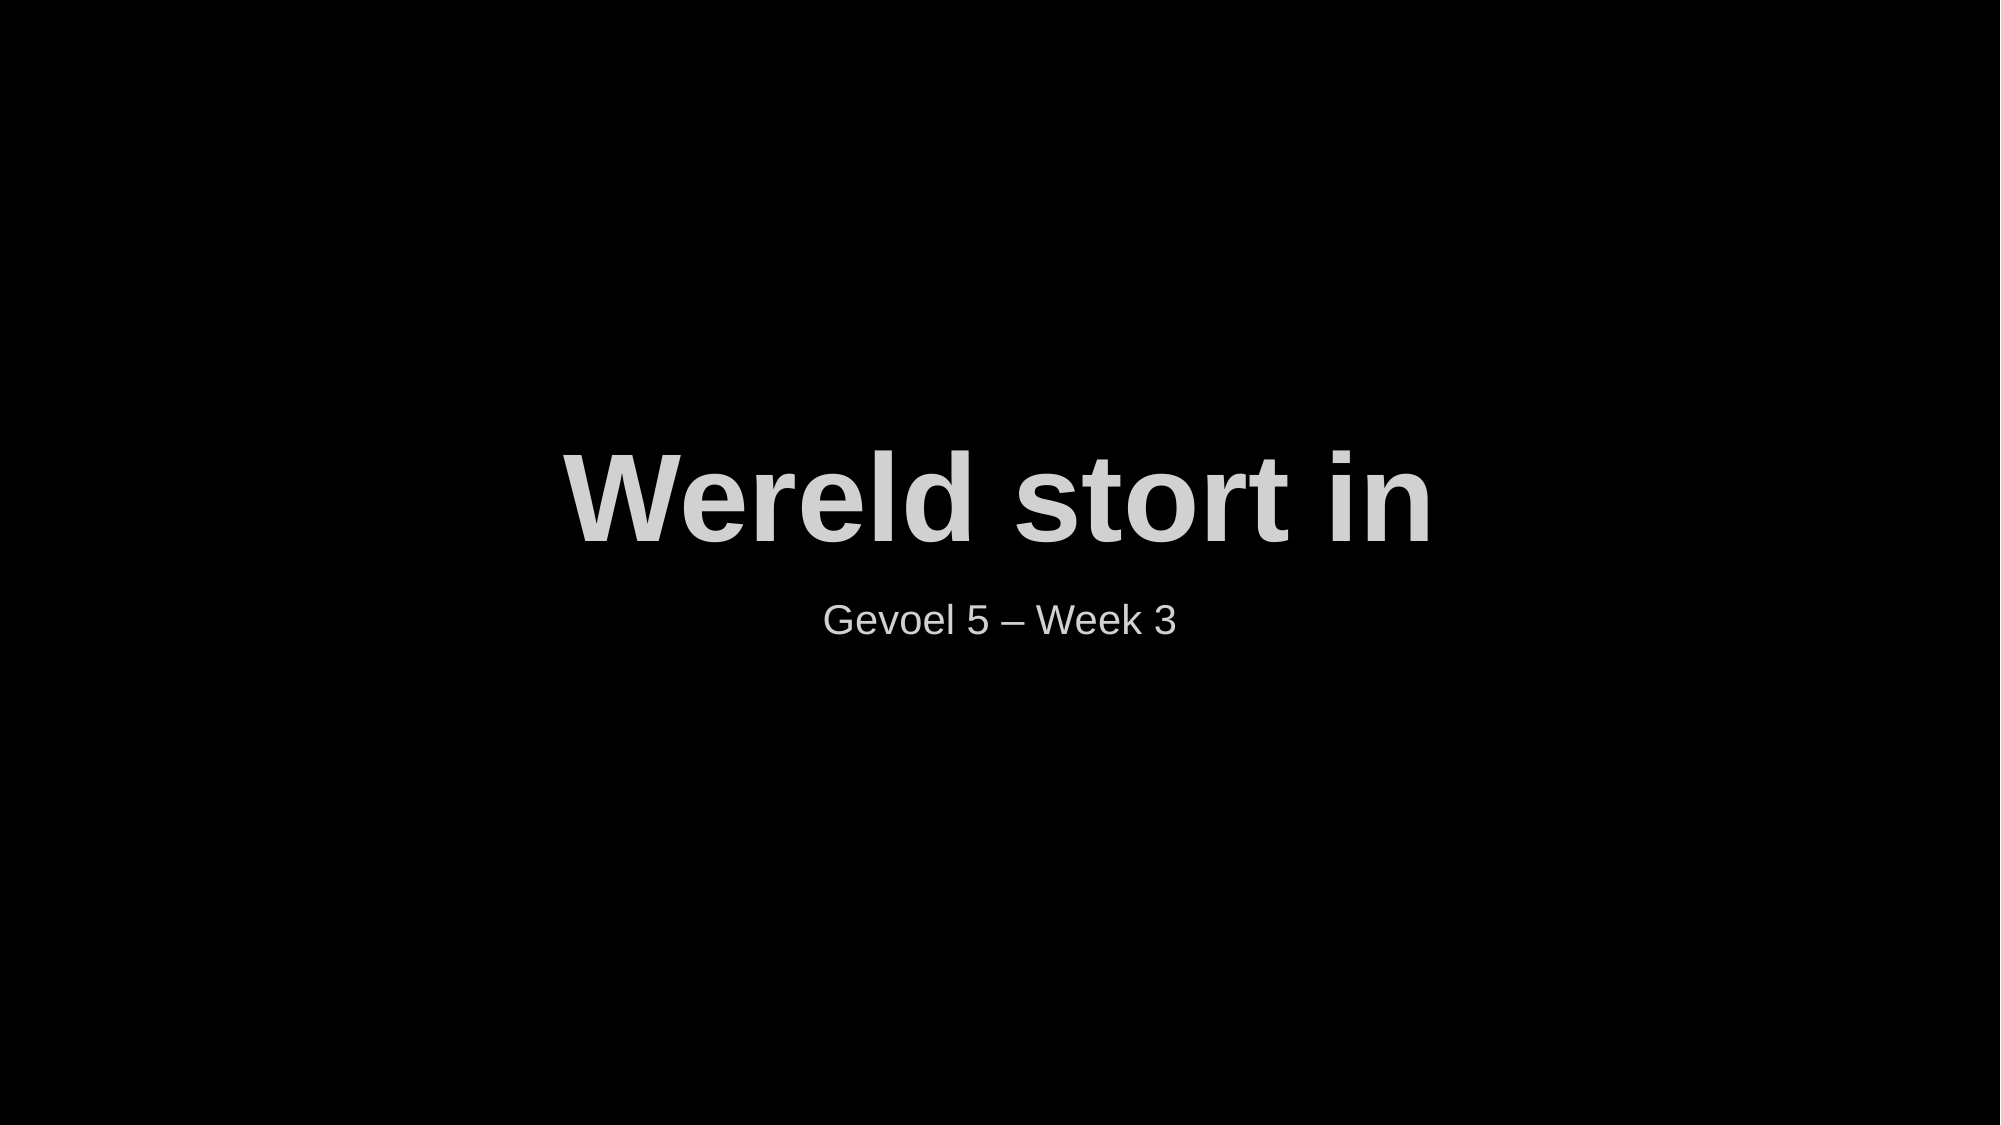

# Wereld stort in
Gevoel 5 – Week 3